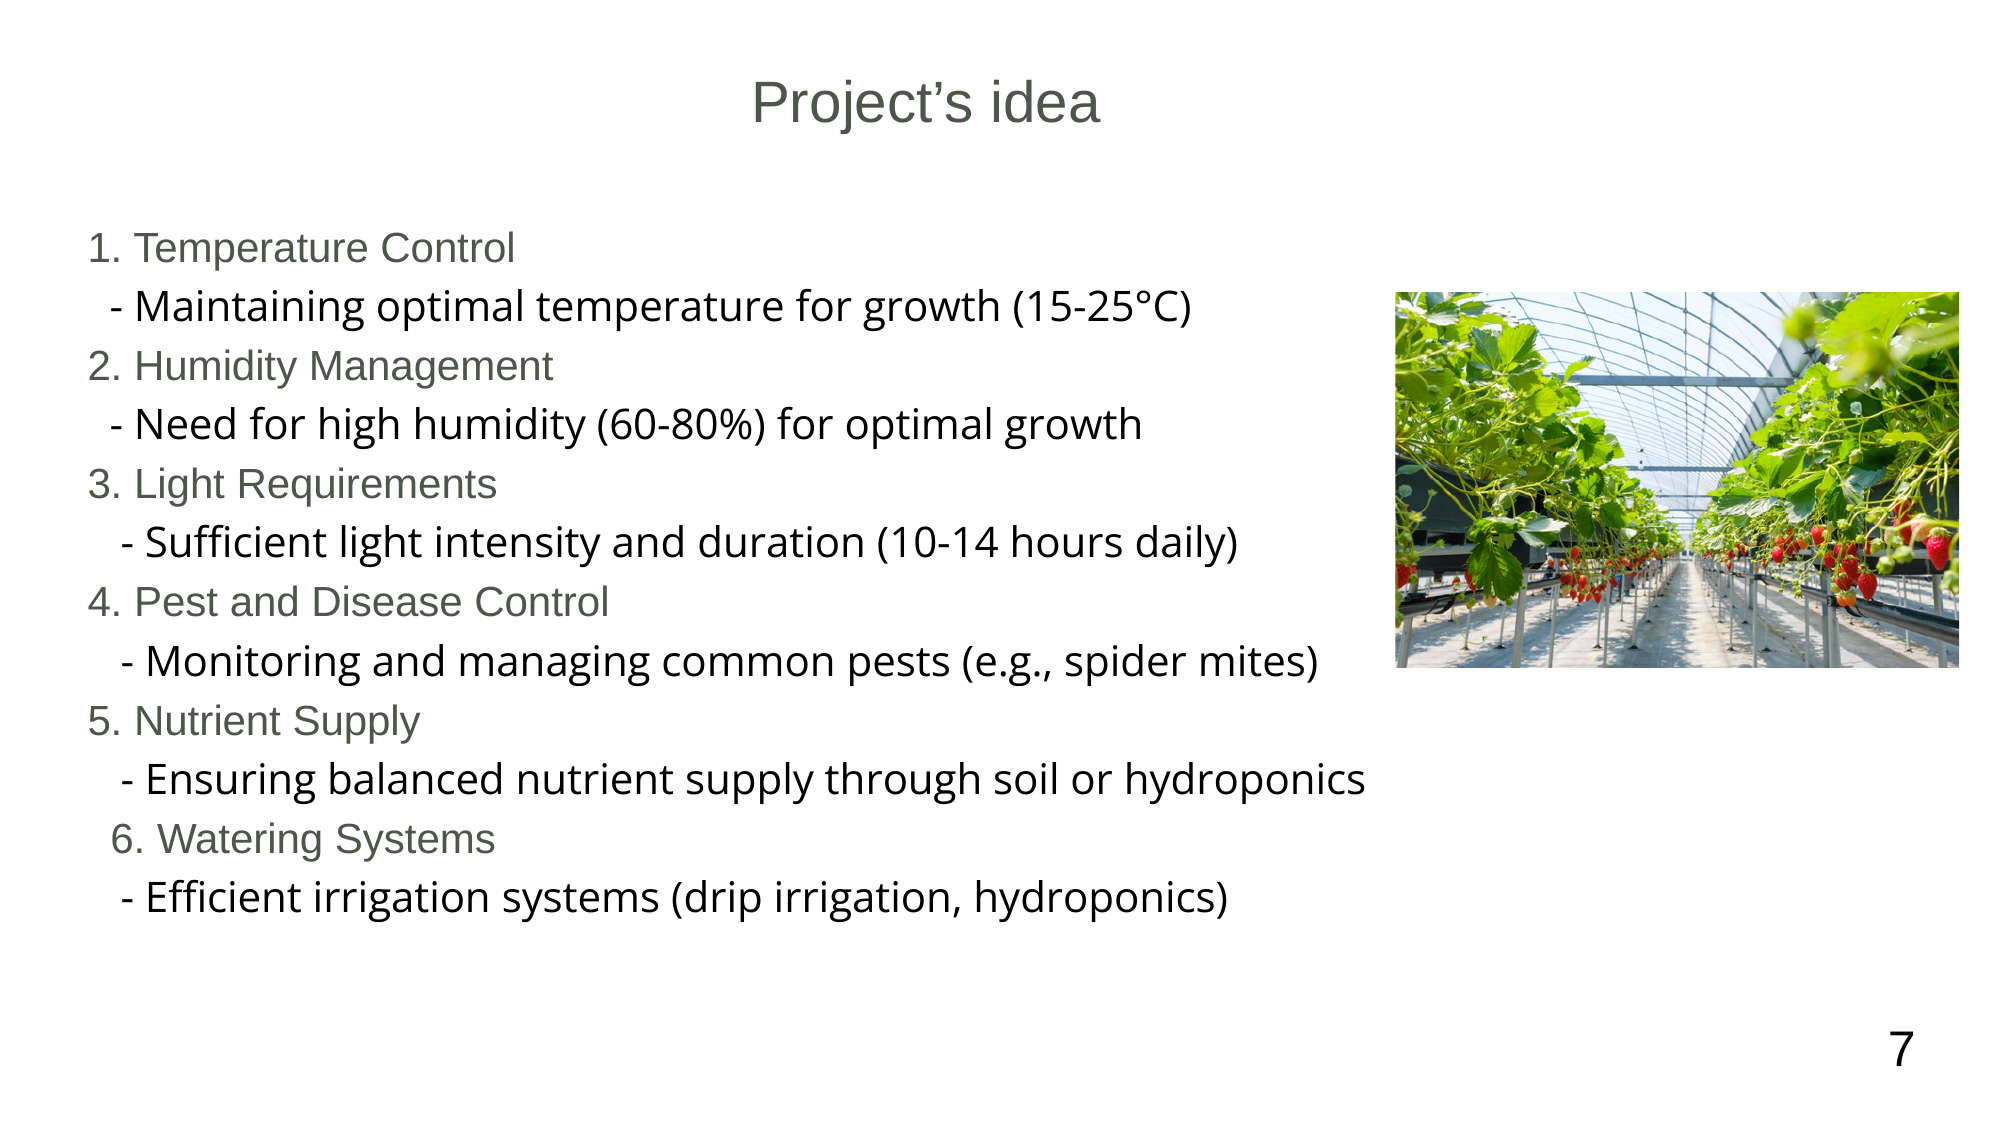

Project’s idea
1. Temperature Control
  - Maintaining optimal temperature for growth (15-25°C)
2. Humidity Management
  - Need for high humidity (60-80%) for optimal growth
3. Light Requirements
   - Sufficient light intensity and duration (10-14 hours daily)
4. Pest and Disease Control
   - Monitoring and managing common pests (e.g., spider mites)
5. Nutrient Supply
   - Ensuring balanced nutrient supply through soil or hydroponics
  6. Watering Systems
   - Efficient irrigation systems (drip irrigation, hydroponics)

7